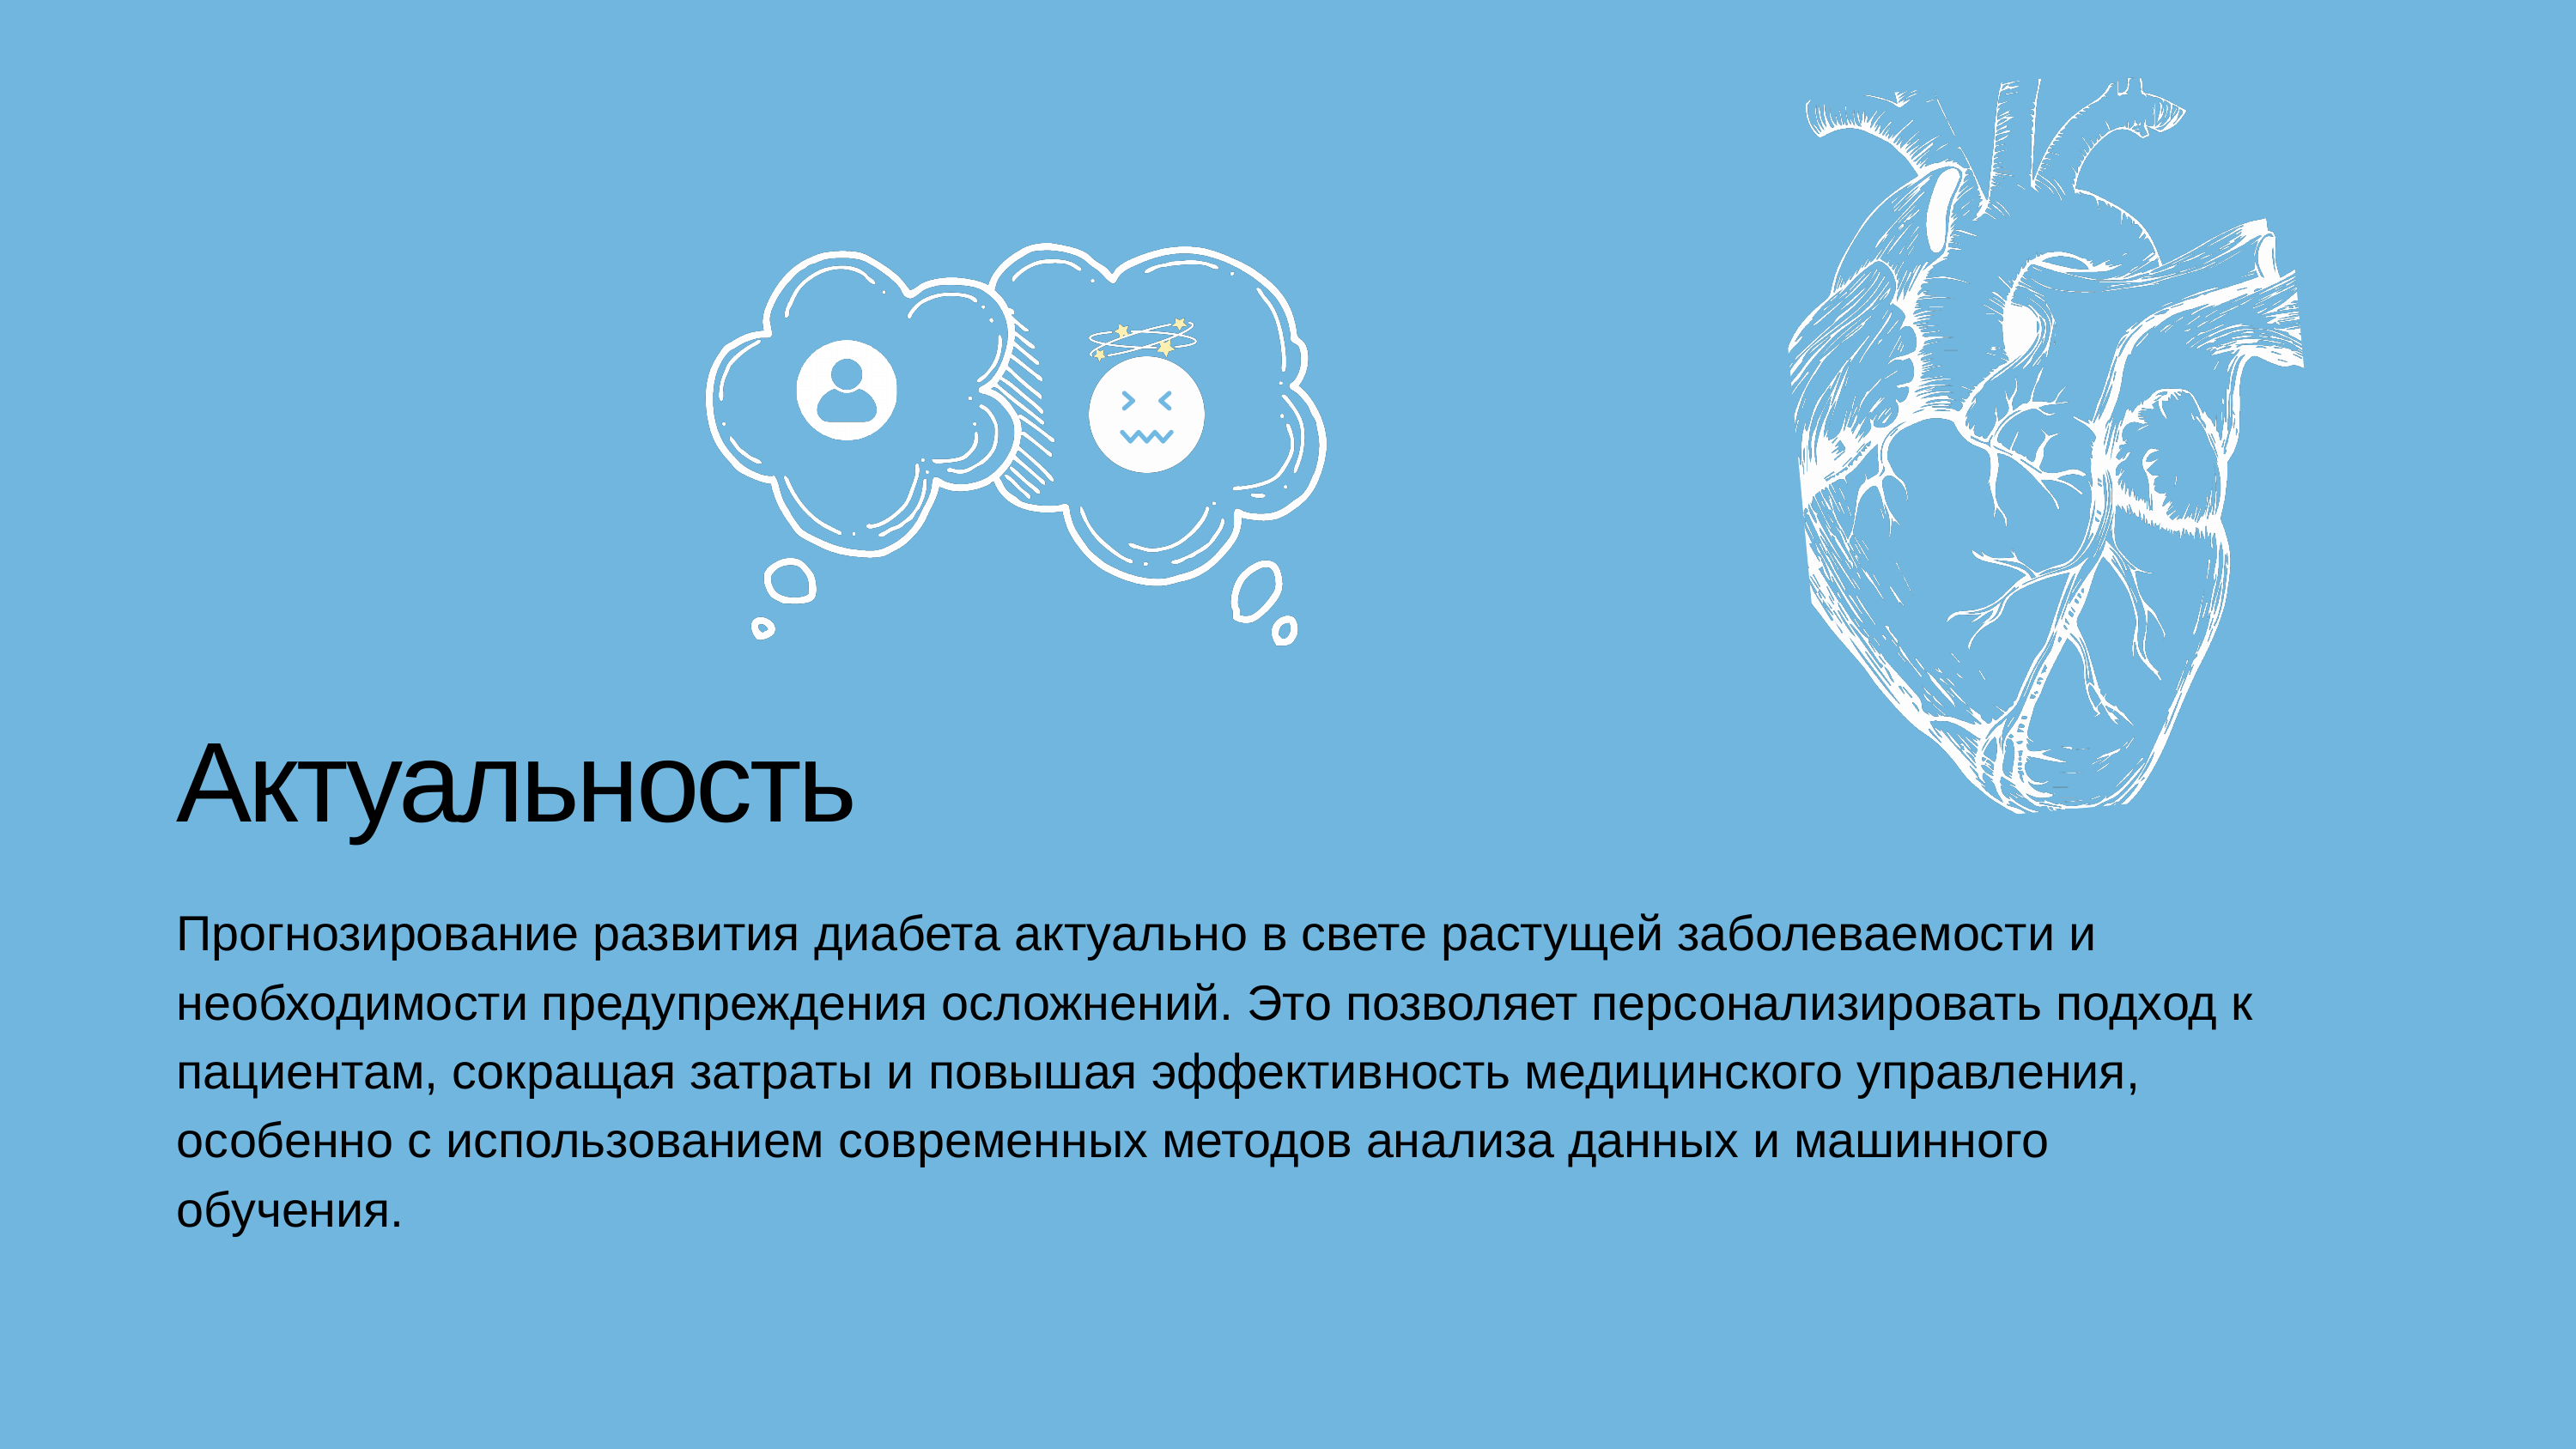

Актуальность

Прогнозирование развития диабета актуально в свете растущей заболеваемости и необходимости предупреждения осложнений. Это позволяет персонализировать подход к пациентам, сокращая затраты и повышая эффективность медицинского управления, особенно с использованием современных методов анализа данных и машинного обучения.